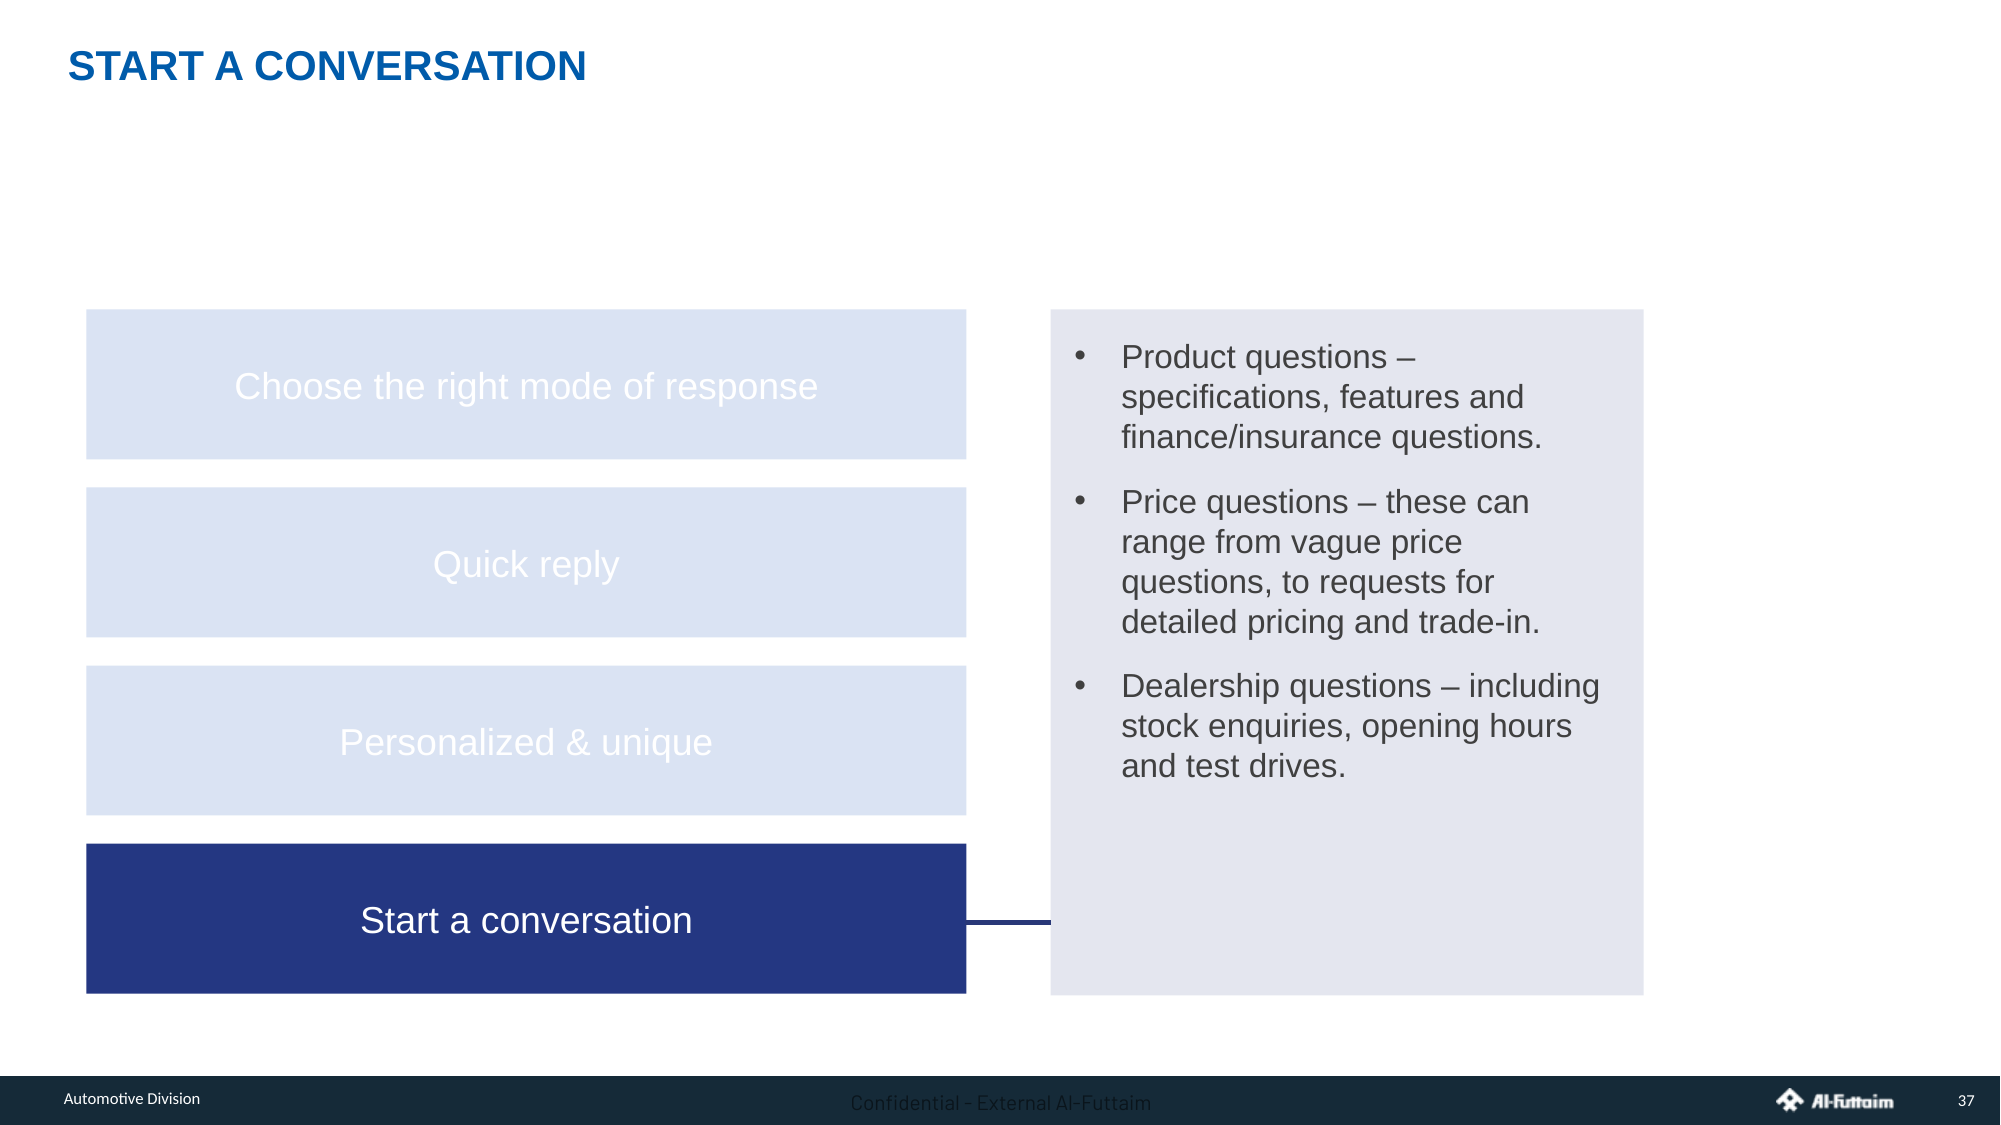

START A CONVERSATION

Product questions – specifications, features and finance/insurance questions.
Price questions – these can range from vague price questions, to requests for detailed pricing and trade-in.
Dealership questions – including stock enquiries, opening hours and test drives.
Choose the right mode of response

Quick reply

Personalized & unique

Start a conversation